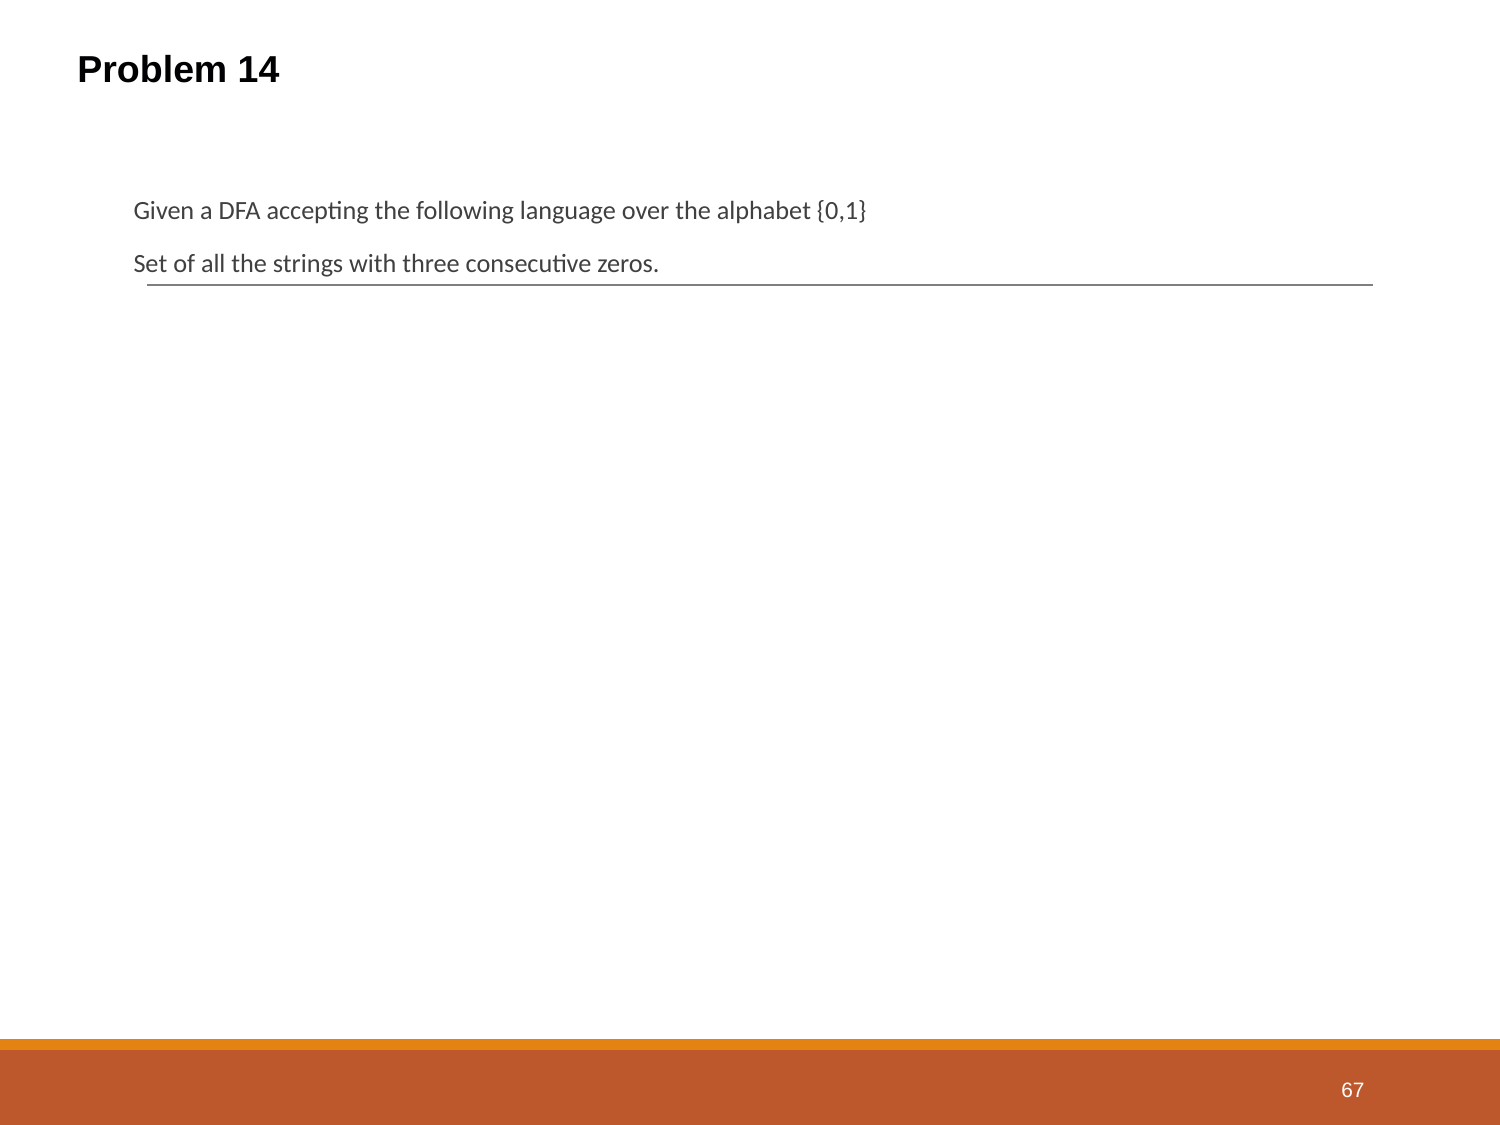

Problem 14
# Given a DFA accepting the following language over the alphabet {0,1} Set of all the strings with three consecutive zeros.
67